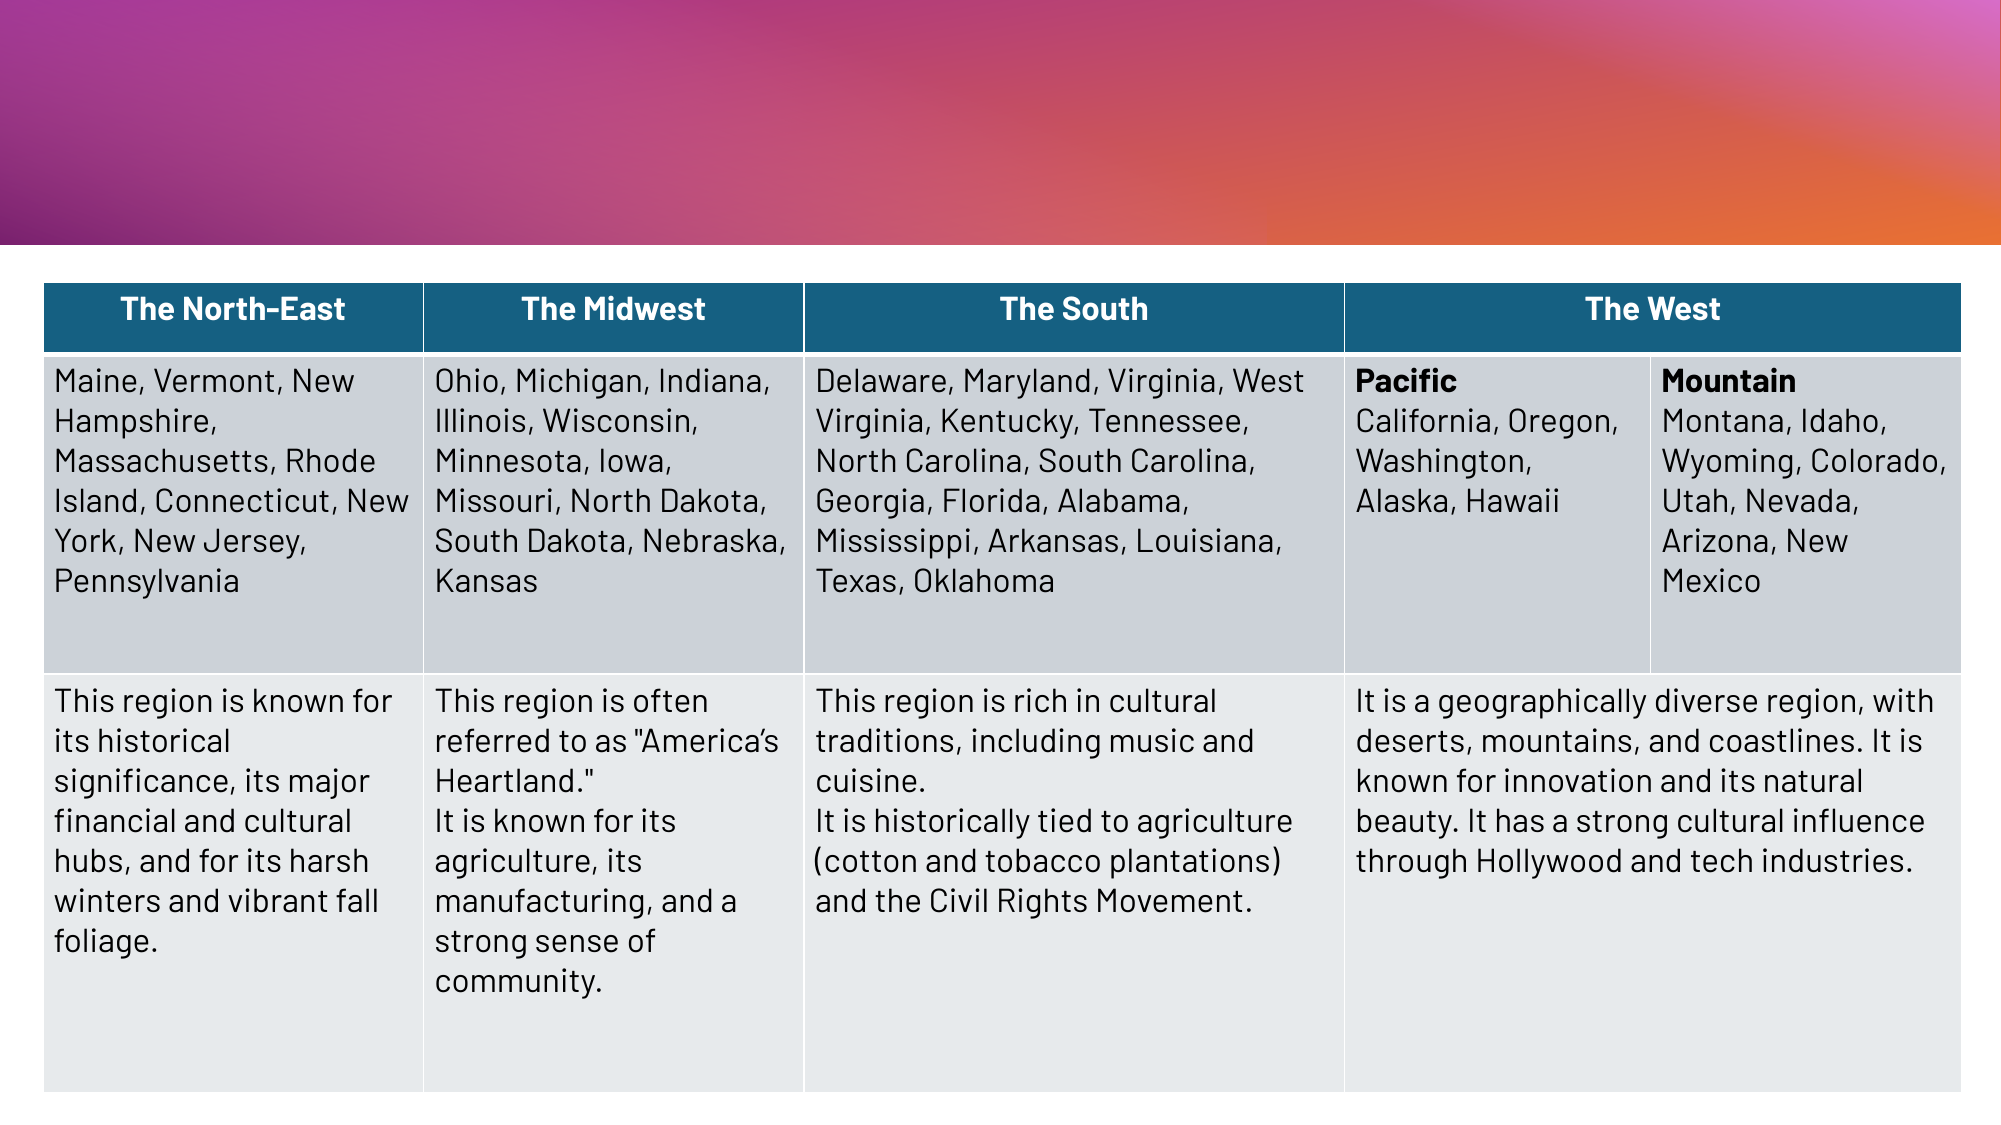

| The North-East | The Midwest | The South | The West |  |
| --- | --- | --- | --- | --- |
| Maine, Vermont, New Hampshire, Massachusetts, Rhode Island, Connecticut, New York, New Jersey, Pennsylvania | Ohio, Michigan, Indiana, Illinois, Wisconsin, Minnesota, Iowa, Missouri, North Dakota, South Dakota, Nebraska, Kansas | Delaware, Maryland, Virginia, West Virginia, Kentucky, Tennessee, North Carolina, South Carolina, Georgia, Florida, Alabama, Mississippi, Arkansas, Louisiana, Texas, Oklahoma | Pacific California, Oregon, Washington, Alaska, Hawaii | Mountain Montana, Idaho, Wyoming, Colorado, Utah, Nevada, Arizona, New Mexico |
| This region is known for its historical significance, its major financial and cultural hubs, and for its harsh winters and vibrant fall foliage. | This region is often referred to as "America’s Heartland." It is known for its agriculture, its manufacturing, and a strong sense of community. | This region is rich in cultural traditions, including music and cuisine. It is historically tied to agriculture (cotton and tobacco plantations) and the Civil Rights Movement. | It is a geographically diverse region, with deserts, mountains, and coastlines. It is known for innovation and its natural beauty. It has a strong cultural influence through Hollywood and tech industries. |  |